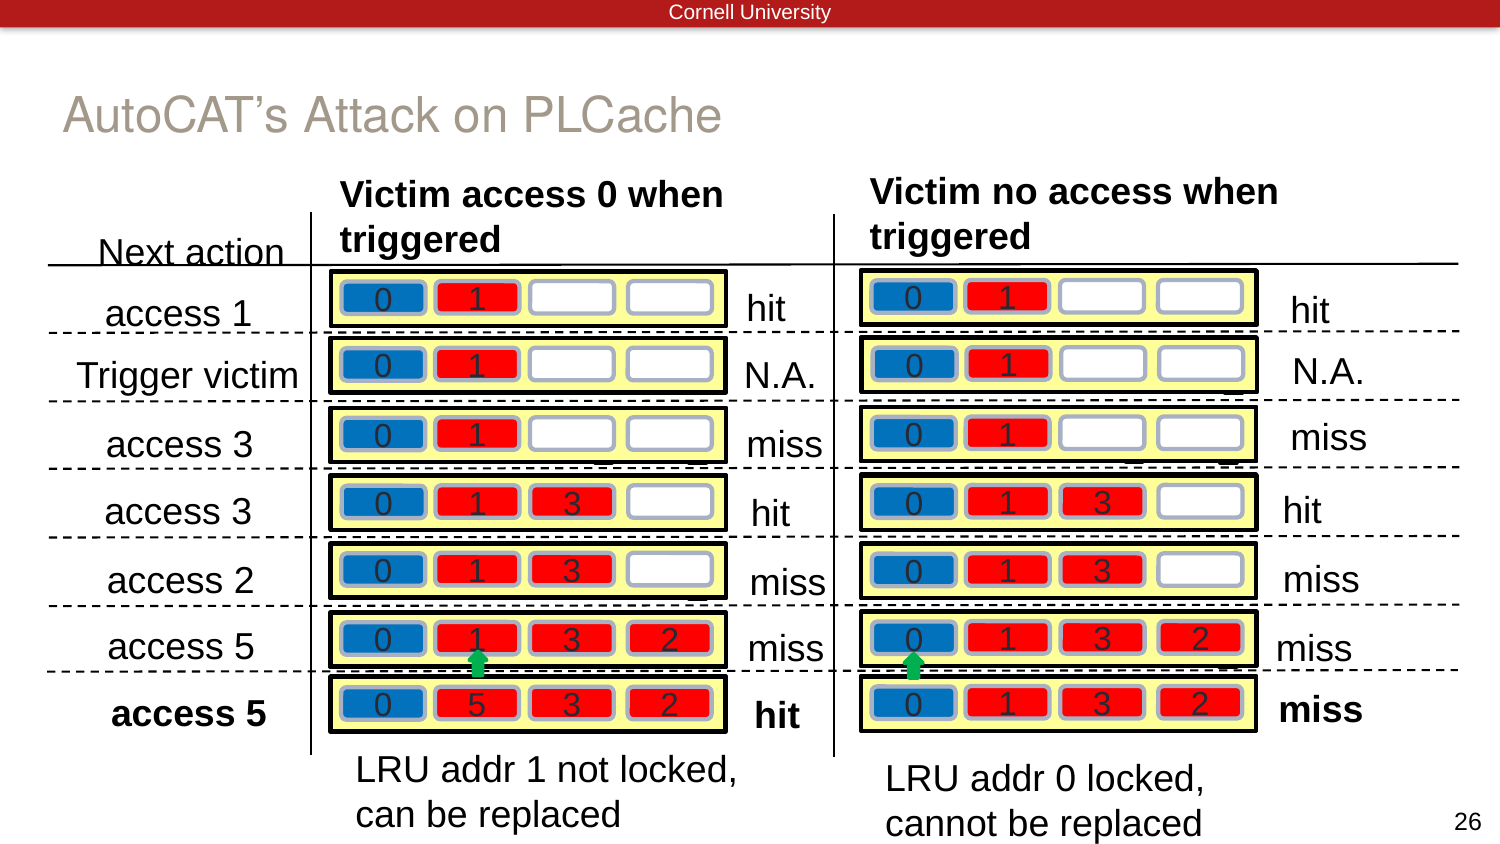

# AutoCAT’s Attack on PLCache
Victim no access when triggered
Victim access 0 when triggered
Next action

hit
hit
1

1

0
0
1

1

0
0
access 1
3
3
3
2
3
2
2
2

N.A.
N.A.
Trigger victim
1
3

0
1

1
3

0
0
1

0
2
2
2
2
2
2
2
2
3
miss

miss
access 3
1

1
3
2
0
0
1
3
2
1

0
0
2
2
2
2
2
2
2
2

hit
access 3
hit
1
3
2
0
1
3
2
1
3

0
1
3

0
0
2
2
2
2
0
2
0
2

miss
access 2
miss
1
3
2
1
3

0
0
1
3

1
3
2
0
0
2
0
2
0
0
2
0
2

access 5
miss
miss
1
3
2
0
1
3
2
1
3
2
0
1
3
2
0
0
2
0
0
0
0
2
0
2

miss
access 5
hit
1
3
2
4
1
3
2
1
3
4
0
0
5
3
2
0
2
1
1
1
LRU addr 1 not locked, can be replaced
LRU addr 0 locked, cannot be replaced
Sfds